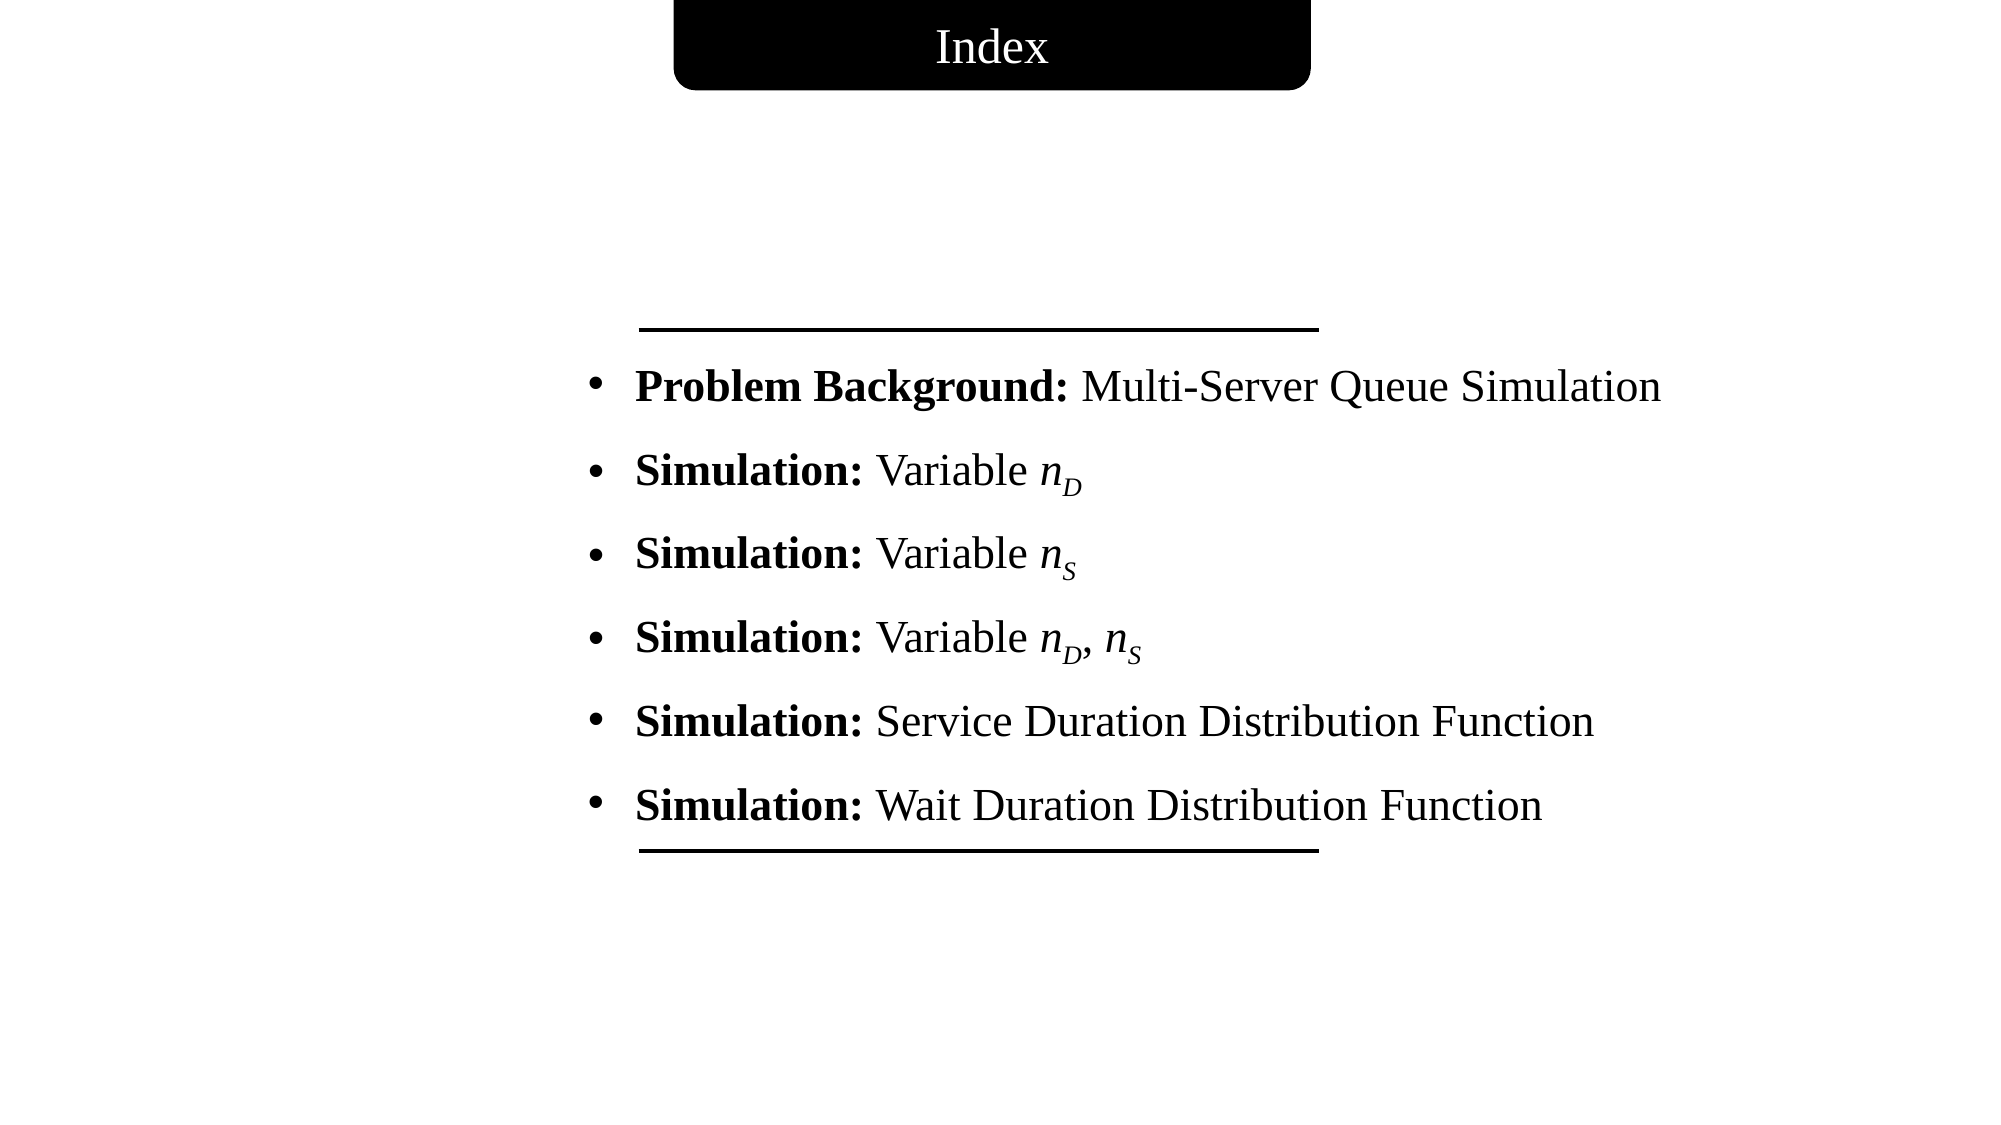

Index
Problem Background: Multi-Server Queue Simulation
Simulation: Variable nD
Simulation: Variable nS
Simulation: Variable nD, nS
Simulation: Service Duration Distribution Function
Simulation: Wait Duration Distribution Function